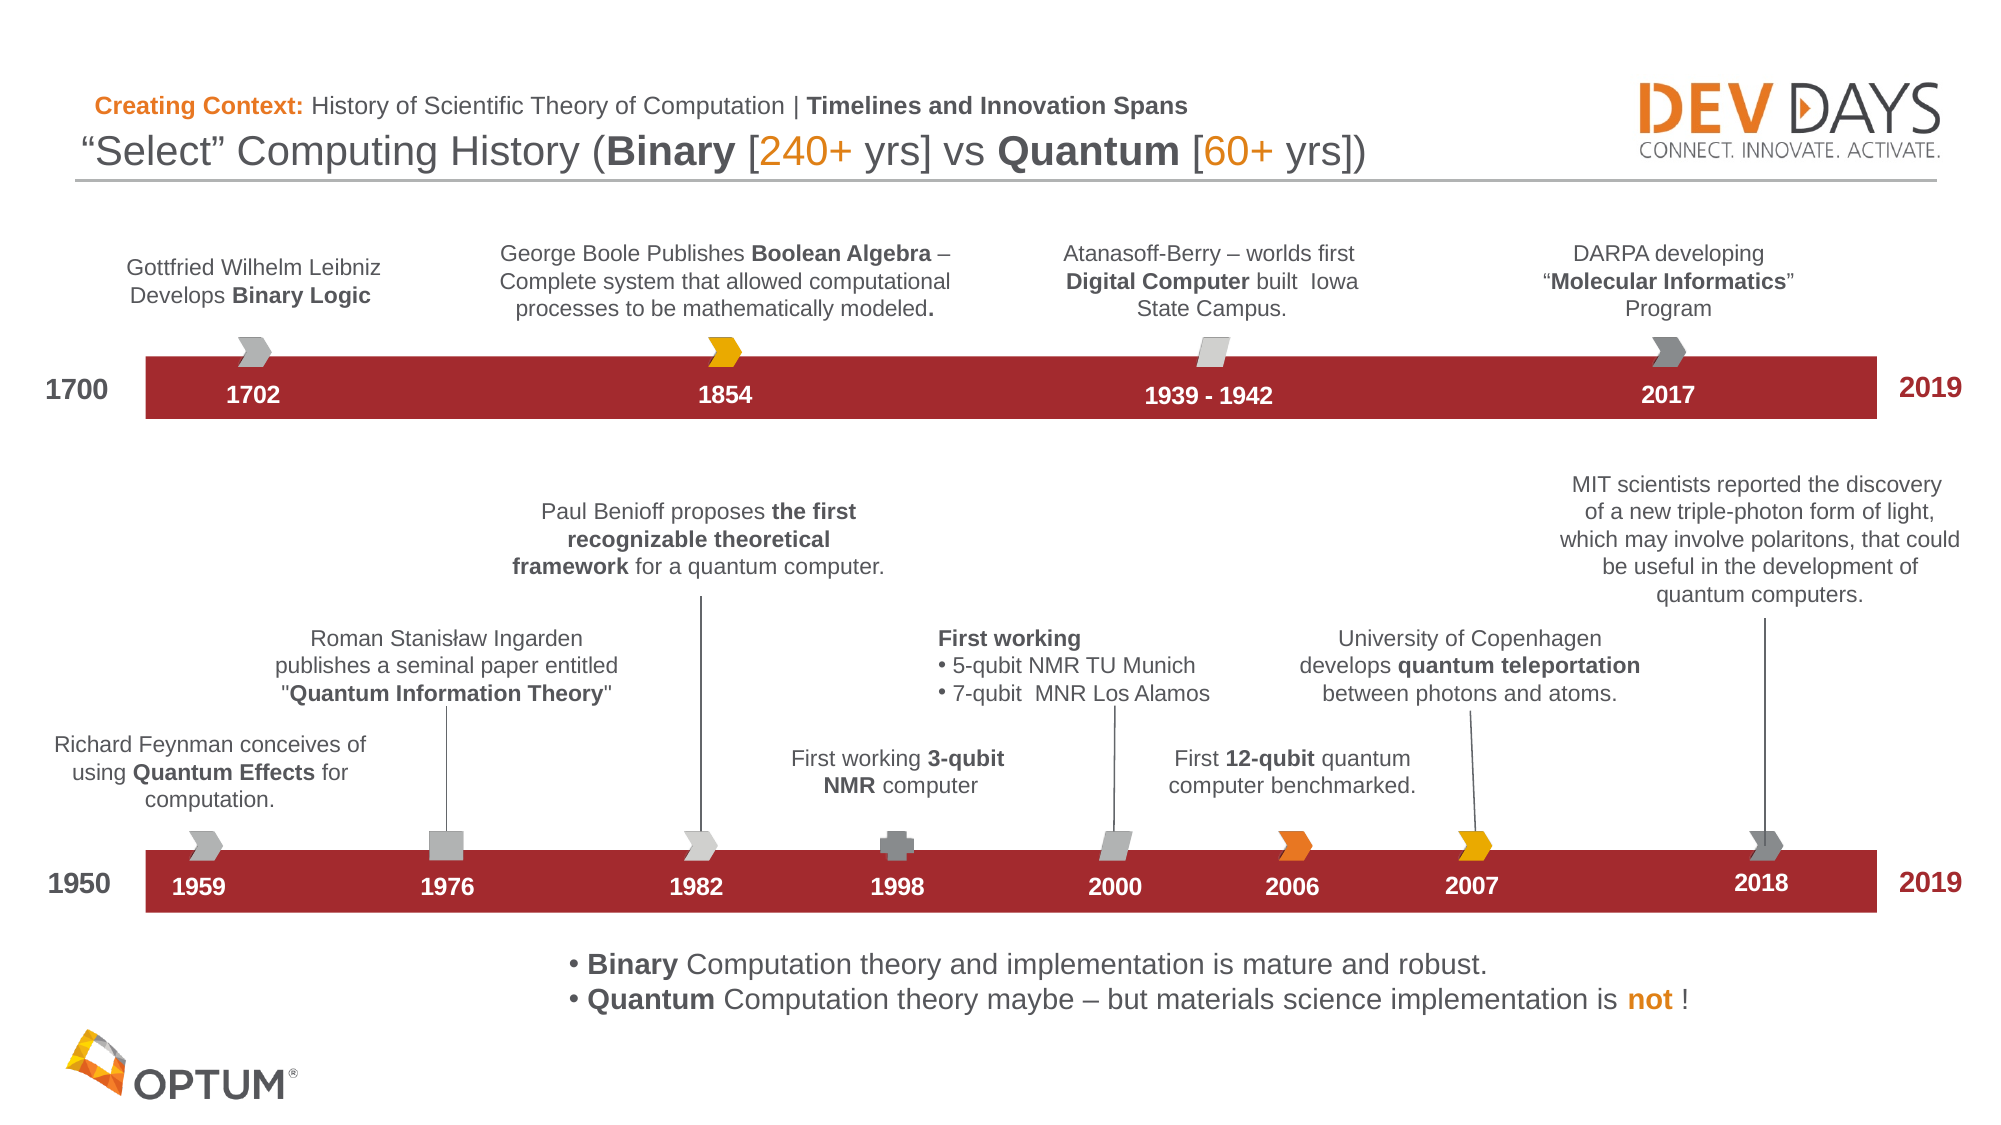

# “Select” Computing History (Binary [240+ yrs] vs Quantum [60+ yrs])
Creating Context: History of Scientific Theory of Computation | Timelines and Innovation Spans

DARPA developing “Molecular Informatics” Program
George Boole Publishes Boolean Algebra – Complete system that allowed computational processes to be mathematically modeled.
Atanasoff-Berry – worlds first  Digital Computer built  Iowa State Campus.
Gottfried Wilhelm Leibniz Develops Binary Logic

2019
1700
1702
1854
1939 - 1942
2017
MIT scientists reported the discovery
of a new triple-photon form of light, which may involve polaritons, that could be useful in the development of quantum computers.
Paul Benioff proposes the first recognizable theoretical framework for a quantum computer.
University of Copenhagen develops quantum teleportation between photons and atoms.
Roman Stanisław Ingarden publishes a seminal paper entitled "Quantum Information Theory"
First working
 5-qubit NMR TU Munich
 7-qubit  MNR Los Alamos

Today
Richard Feynman conceives of using Quantum Effects for computation.
First working 3-qubit
NMR computer
First 12-qubit quantum computer benchmarked.

2019
1950
1959
1976
1982
1998
2000
2006
2007
2018
 Binary Computation theory and implementation is mature and robust.
 Quantum Computation theory maybe – but materials science implementation is not !